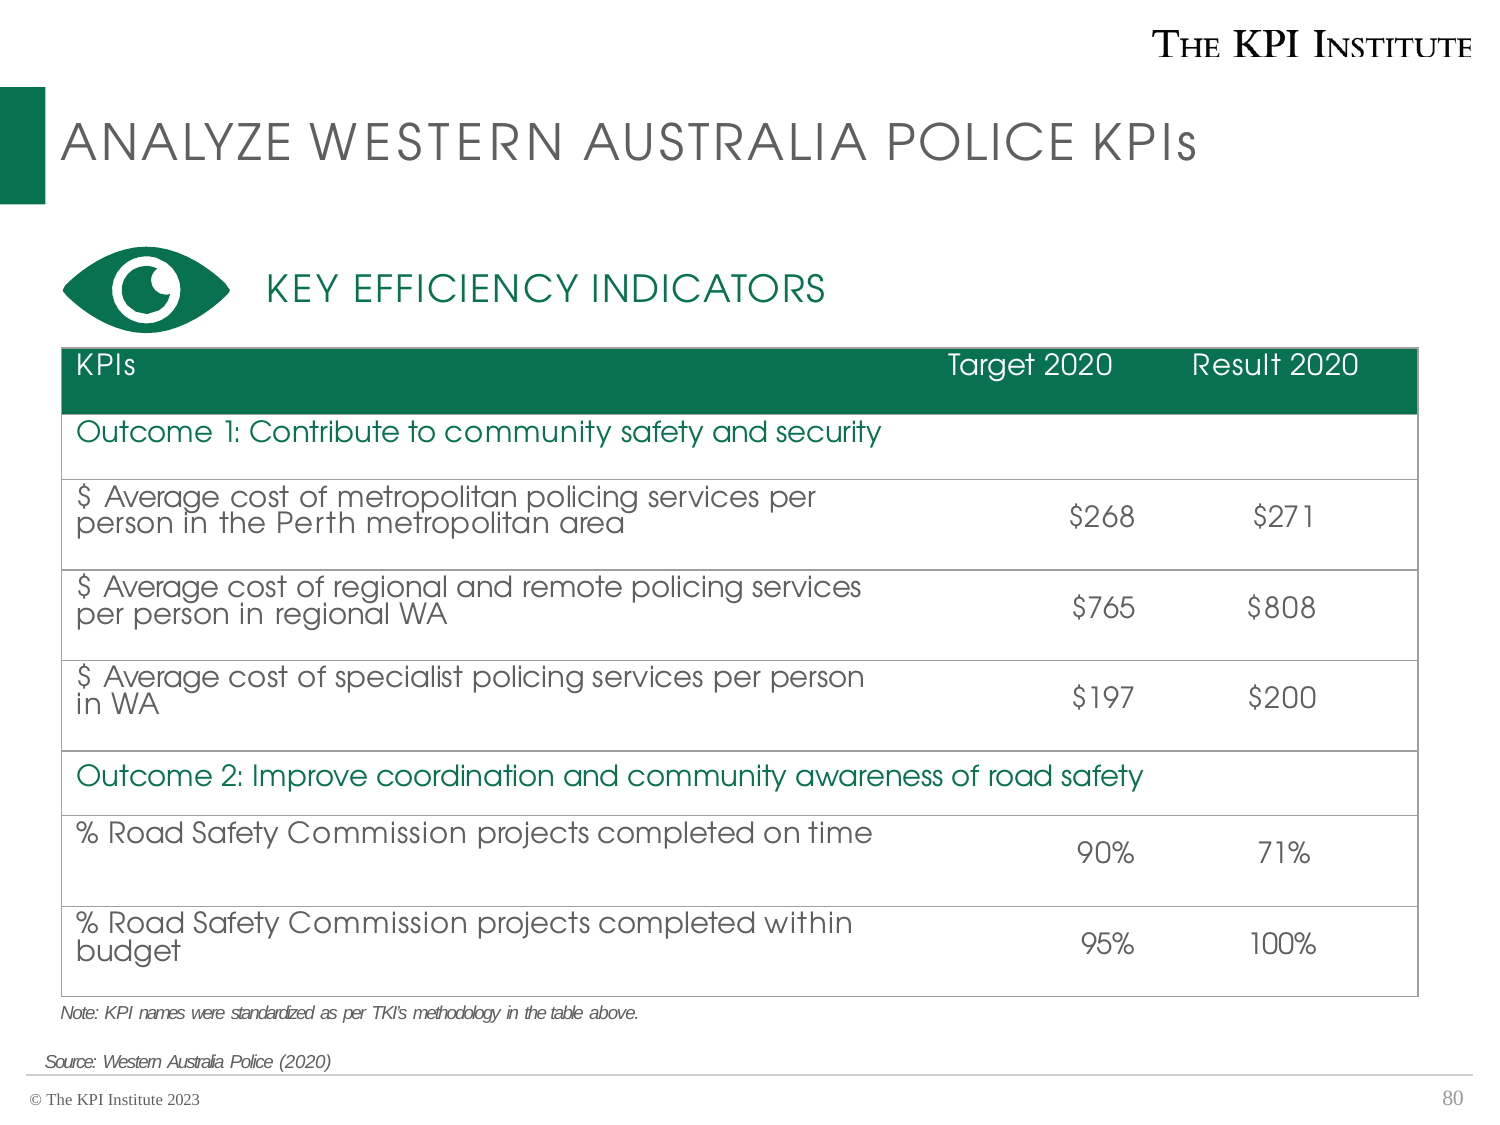

# ANALYZE WESTERN AUSTRALIA POLICE KPIs

KEY EFFICIENCY INDICATORS
| KPIs | Target 2020 | Result 2020 |
| --- | --- | --- |
| Outcome 1: Contribute to community safety and security |  |  |
| $ Average cost of metropolitan policing services per person in the Perth metropolitan area | $268 | $271 |
| $ Average cost of regional and remote policing services per person in regional WA | $765 | $808 |
| $ Average cost of specialist policing services per person in WA | $197 | $200 |
| Outcome 2: Improve coordination and community awareness of road safety |  |  |
| % Road Safety Commission projects completed on time | 90% | 71% |
| % Road Safety Commission projects completed within budget | 95% | 100% |
Note: KPI names were standardized as per TKI’s methodology in the table above.
80
Source: Western Australia Police (2020)
© The KPI Institute 2023